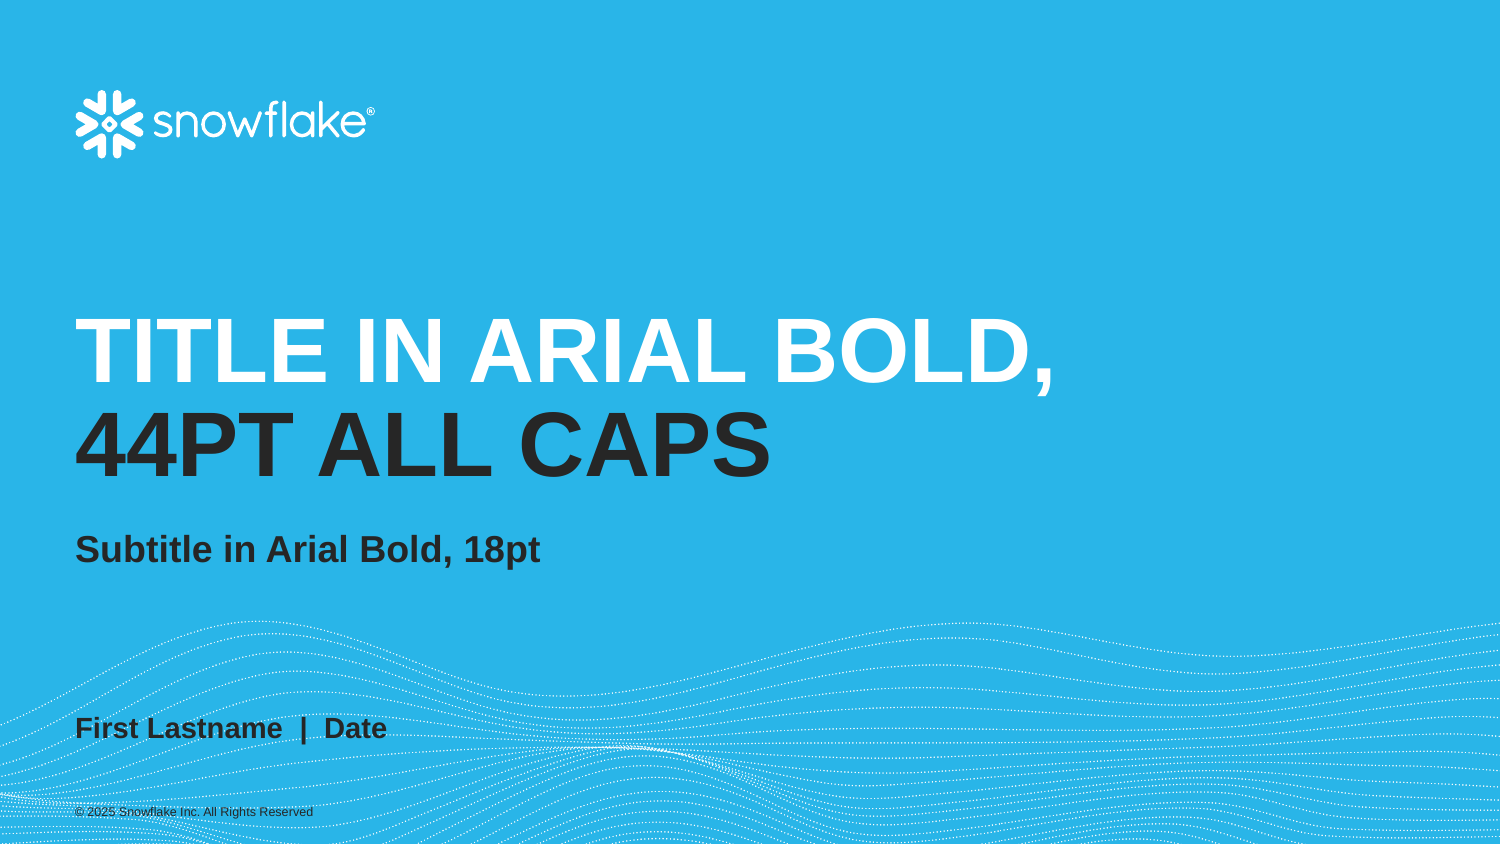

TITLE IN ARIAL BOLD,
44PT ALL CAPS
# Subtitle in Arial Bold, 18pt
First Lastname  |  Date